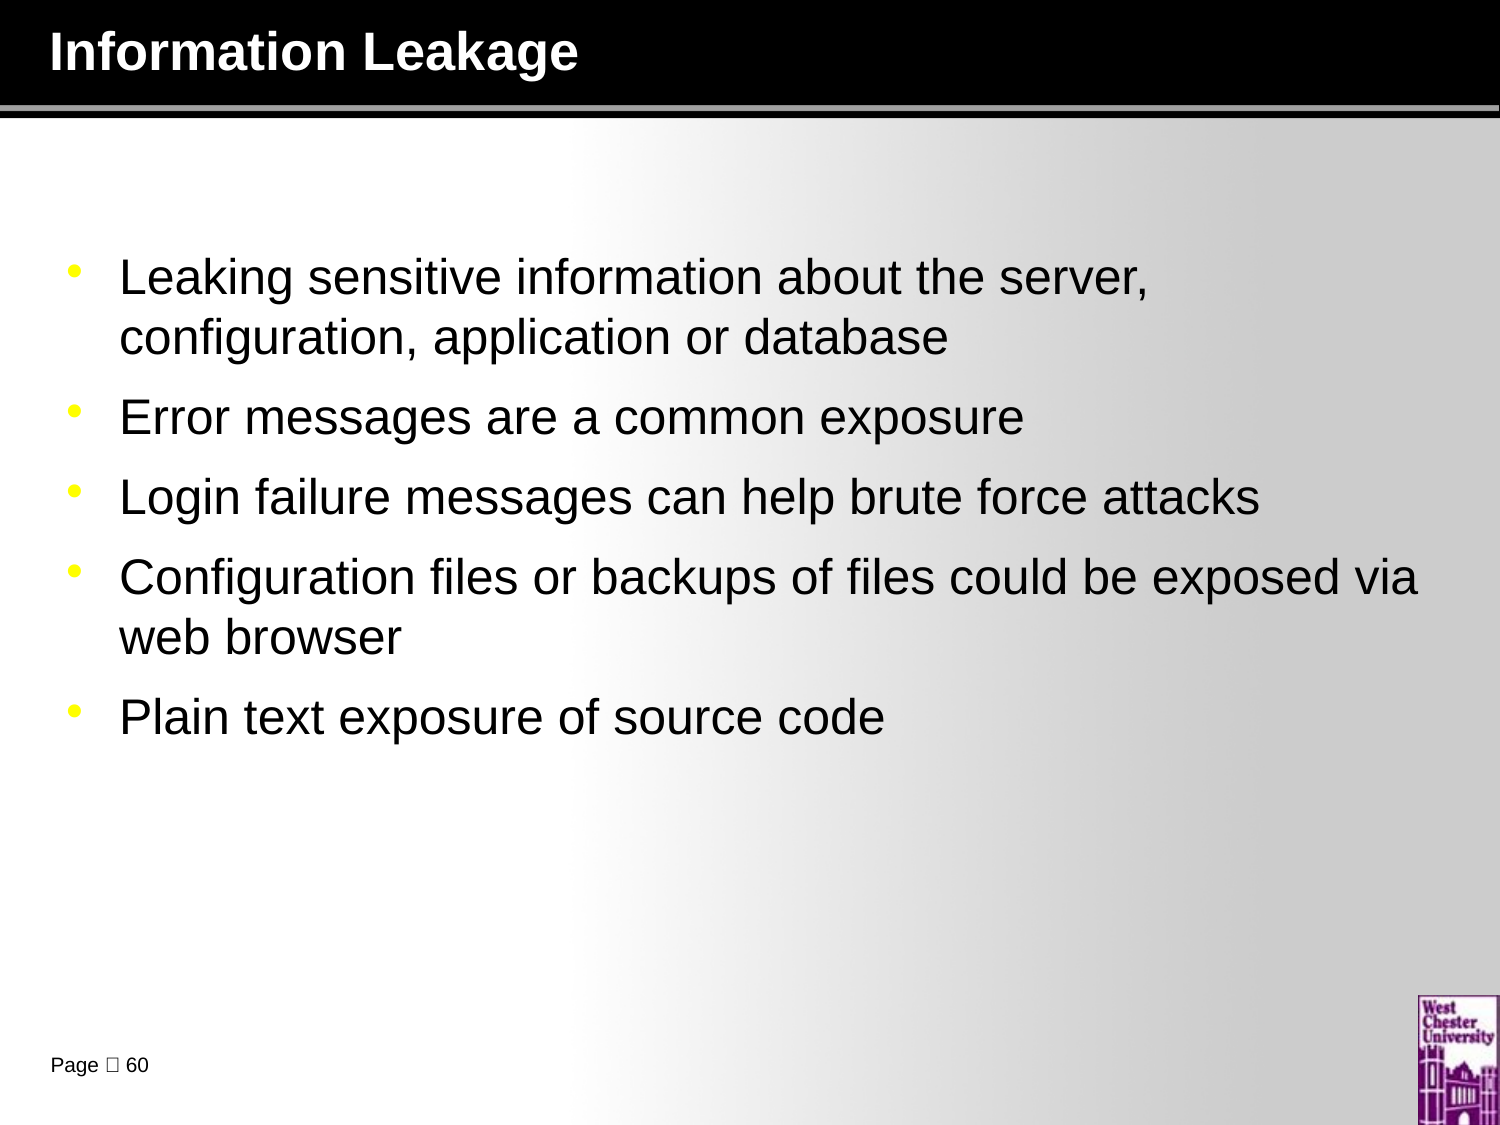

# Information Leakage
Leaking sensitive information about the server, configuration, application or database
Error messages are a common exposure
Login failure messages can help brute force attacks
Configuration files or backups of files could be exposed via web browser
Plain text exposure of source code